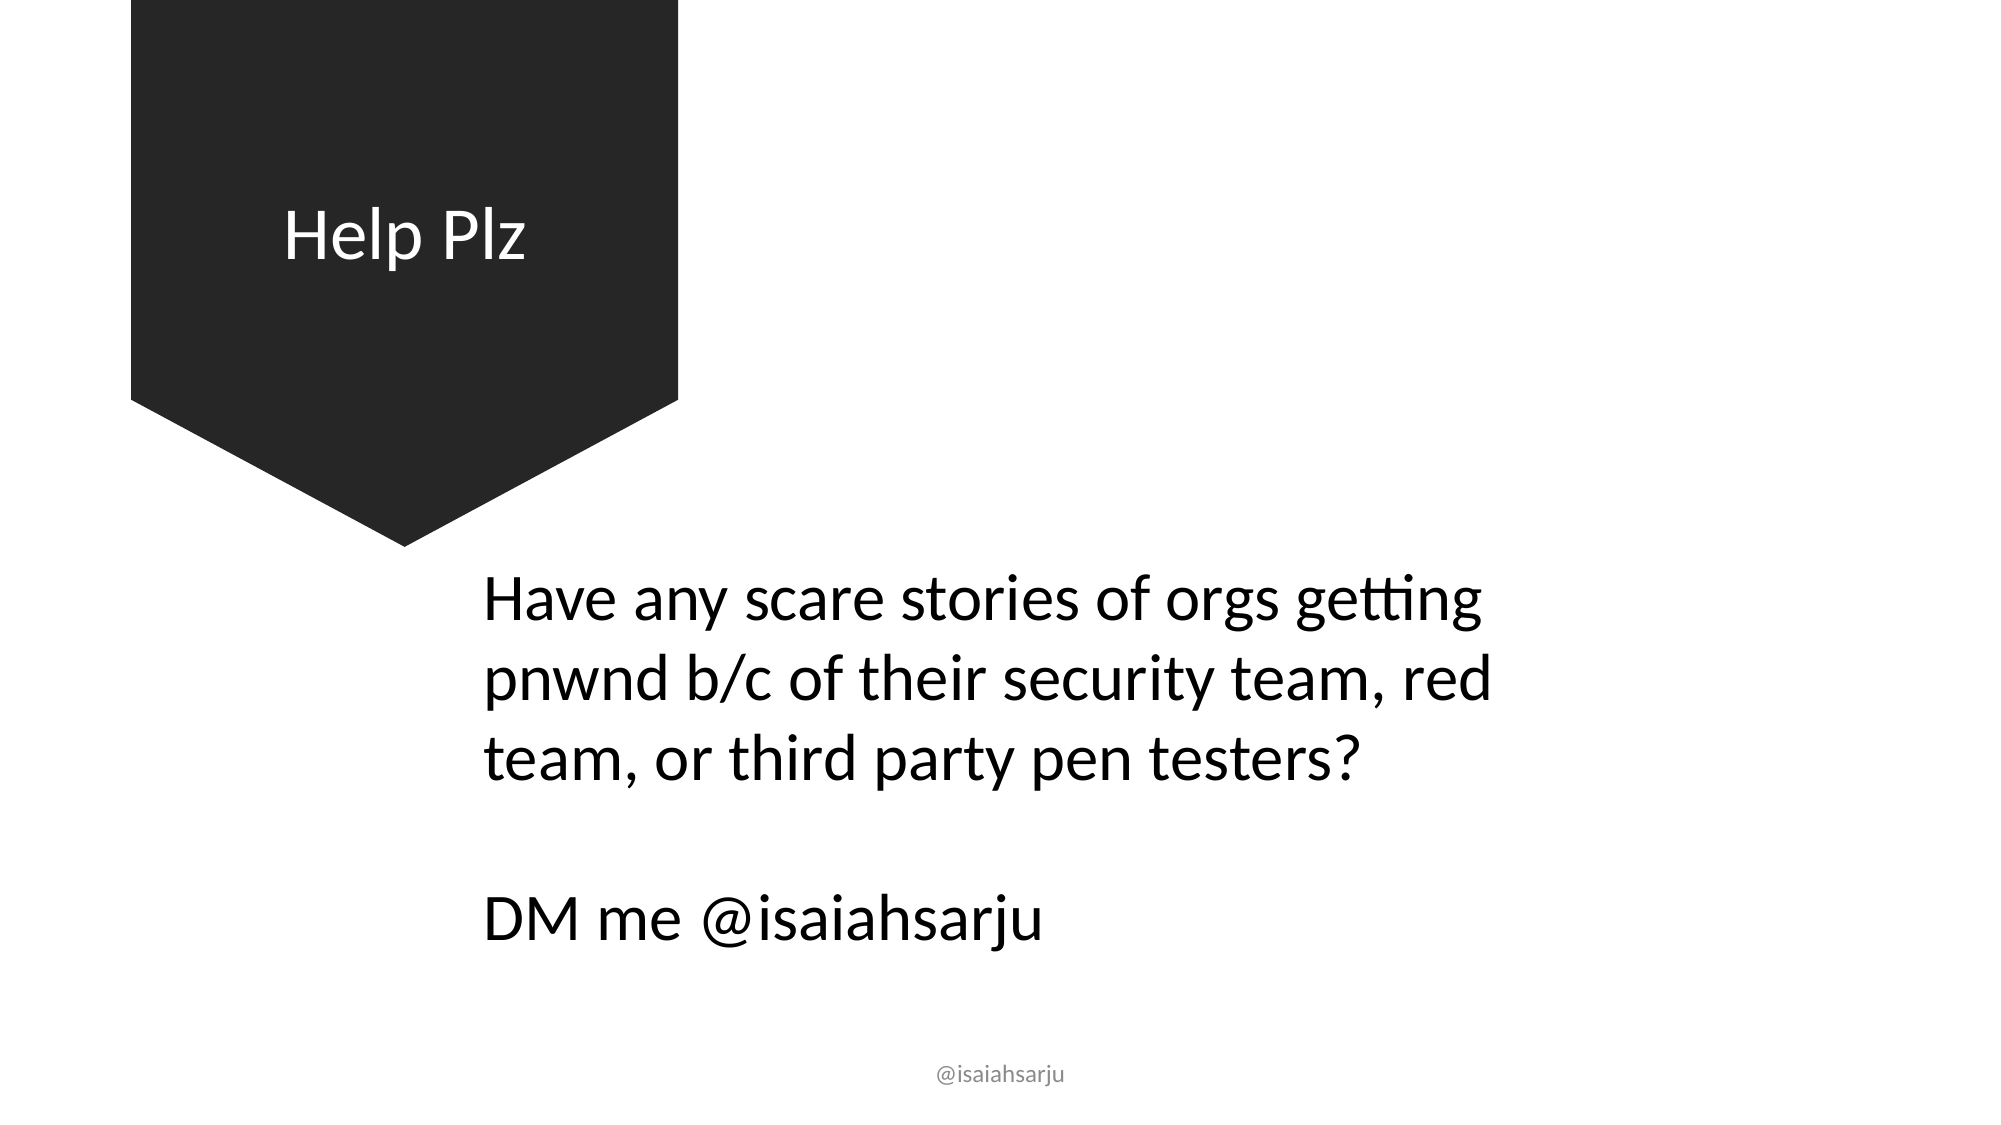

# Help Plz
Have any scare stories of orgs getting pnwnd b/c of their security team, red team, or third party pen testers?

DM me @isaiahsarju
@isaiahsarju